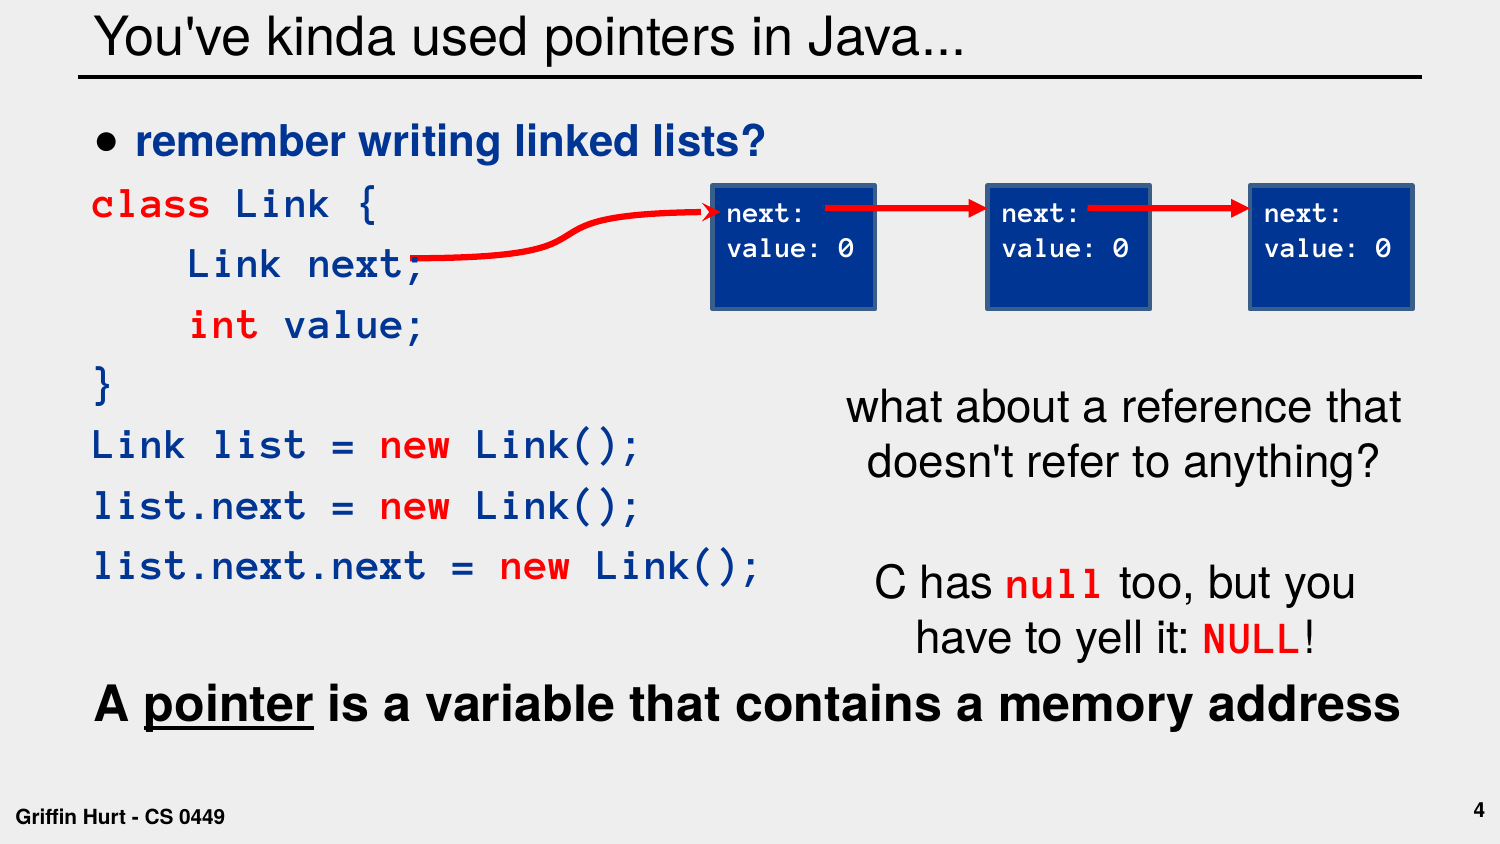

# You've kinda used pointers in Java...
remember writing linked lists?
class Link {
    Link next;
    int value;
}
Link list = new Link();
list.next = new Link();
list.next.next = new Link();
next:
value: 0
next:
value: 0
next:
value: 0
what about a reference that doesn't refer to anything?
C has null too, but you have to yell it: NULL!
A pointer is a variable that contains a memory address
4
Griffin Hurt - CS 0449